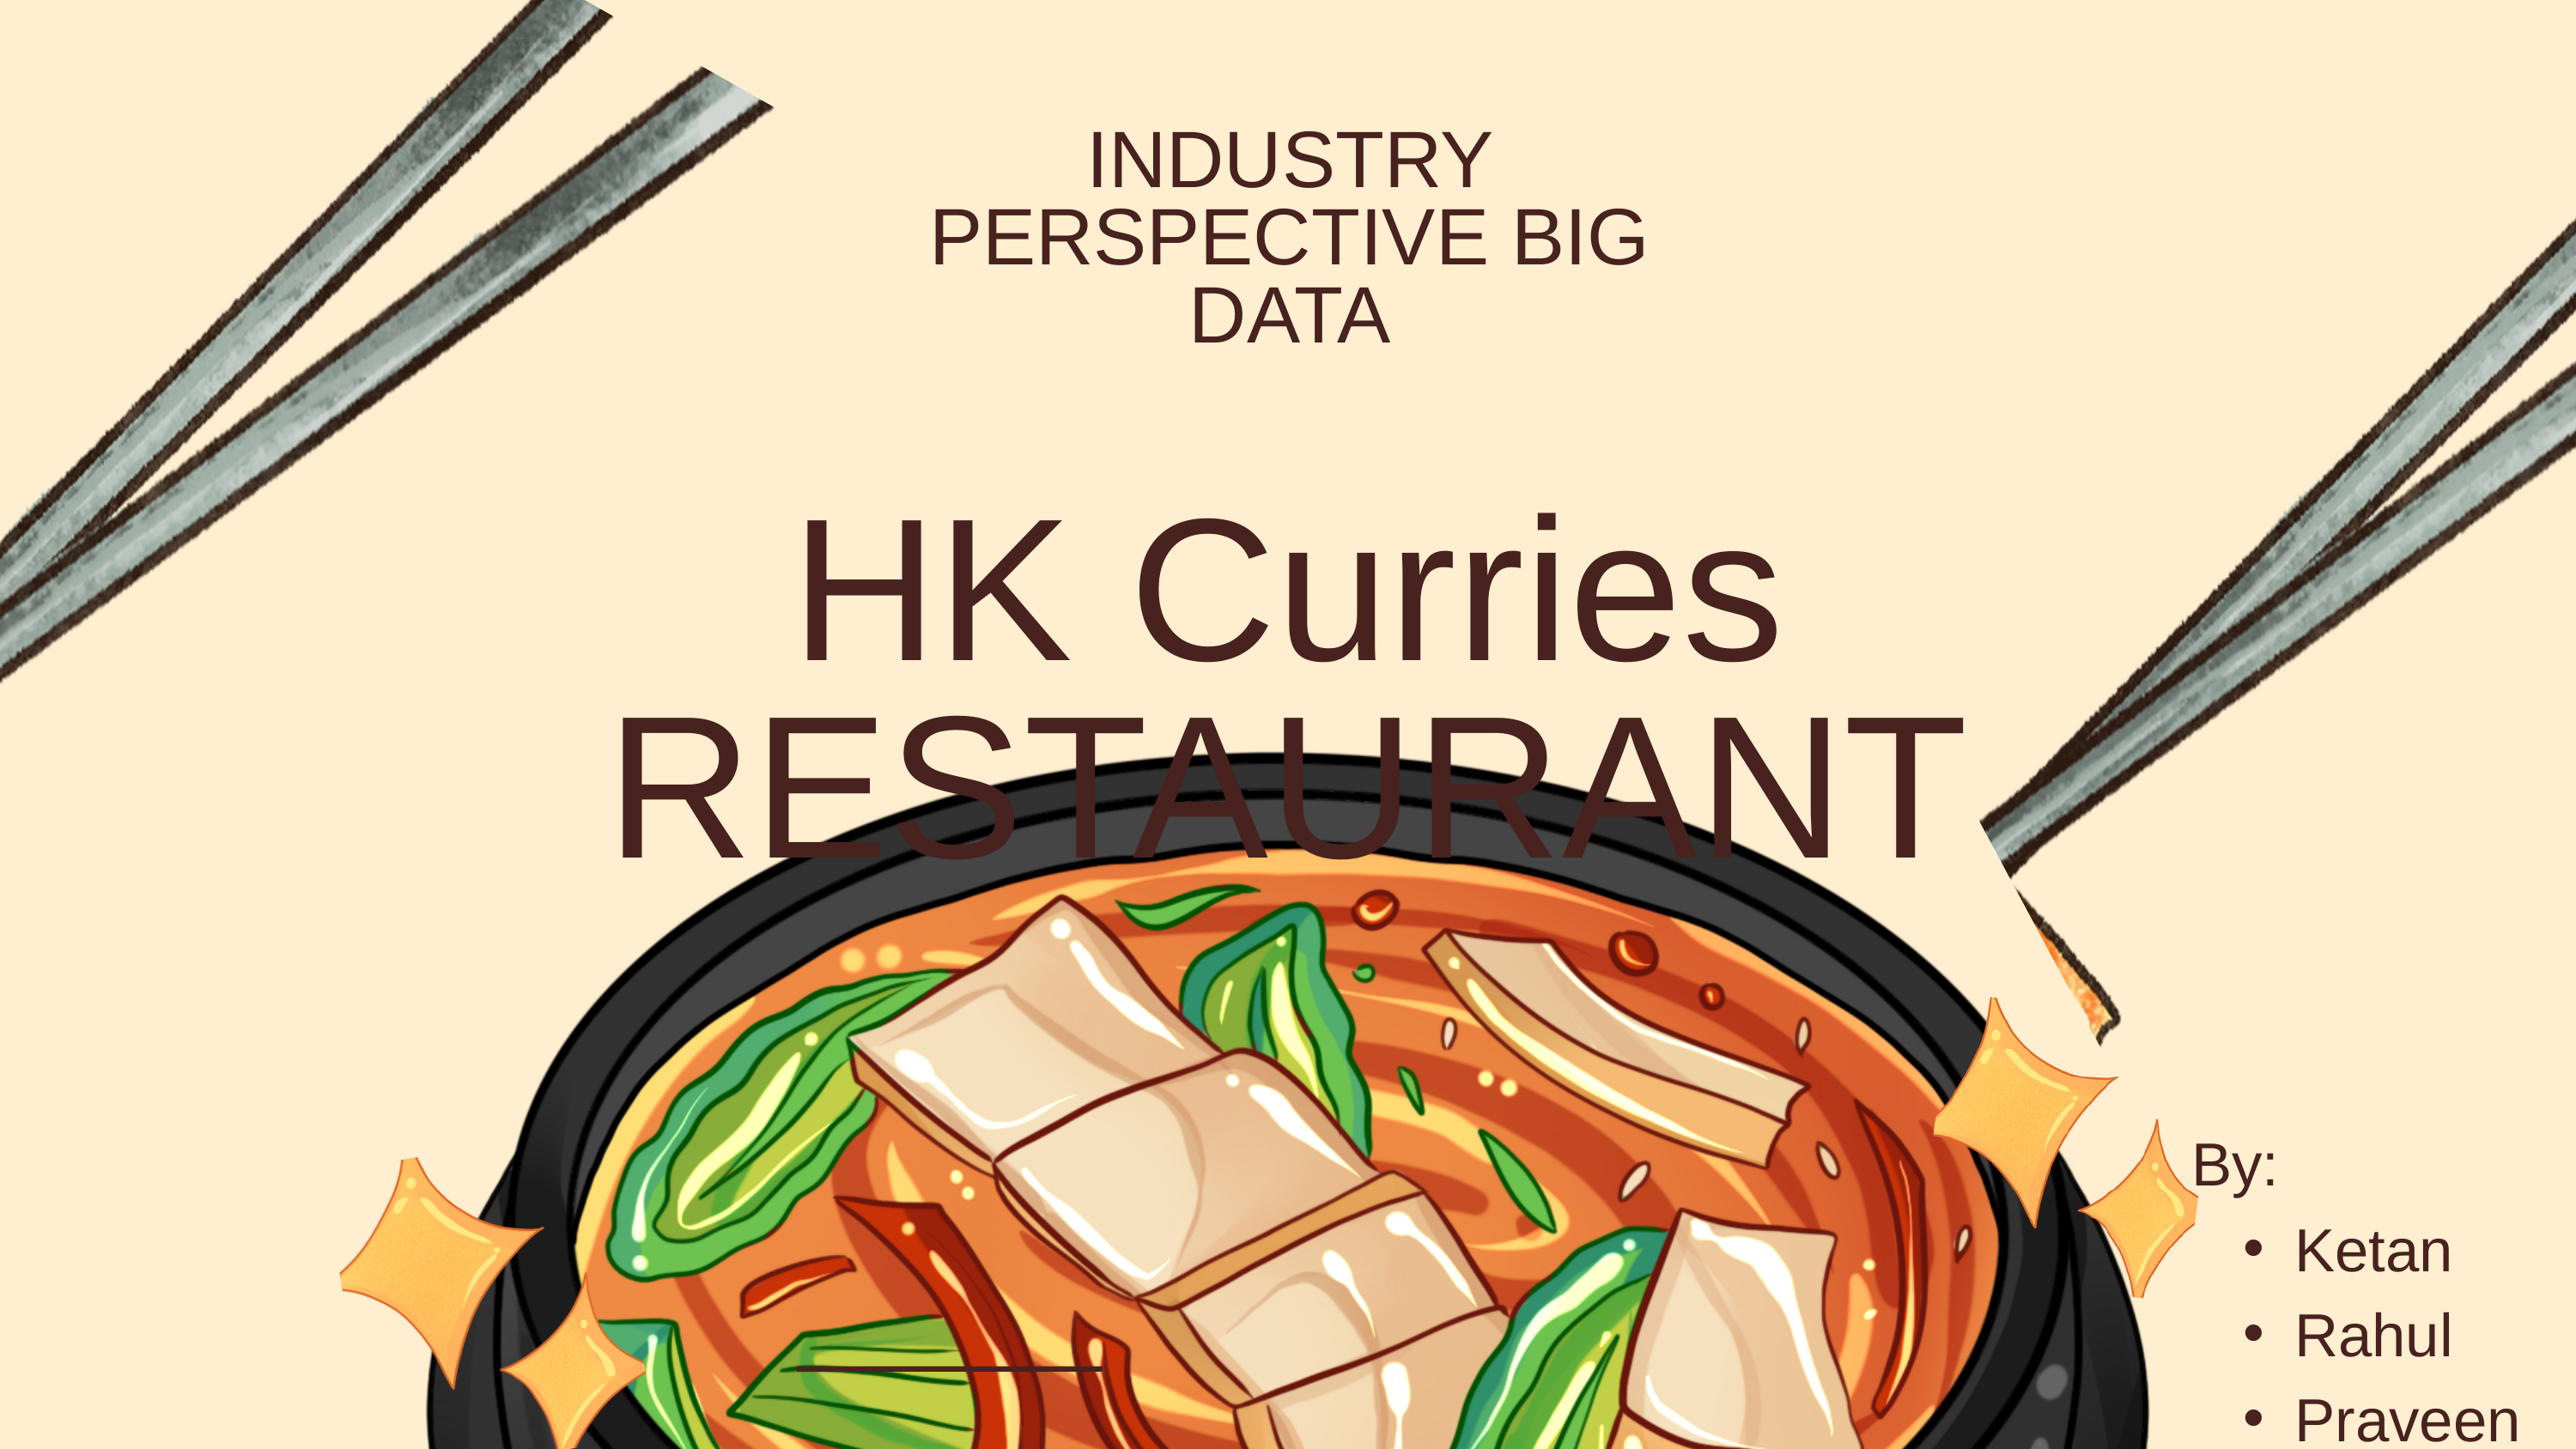

INDUSTRY PERSPECTIVE BIG DATA
HK Curries RESTAURANT

By:
Ketan
Rahul
Praveen